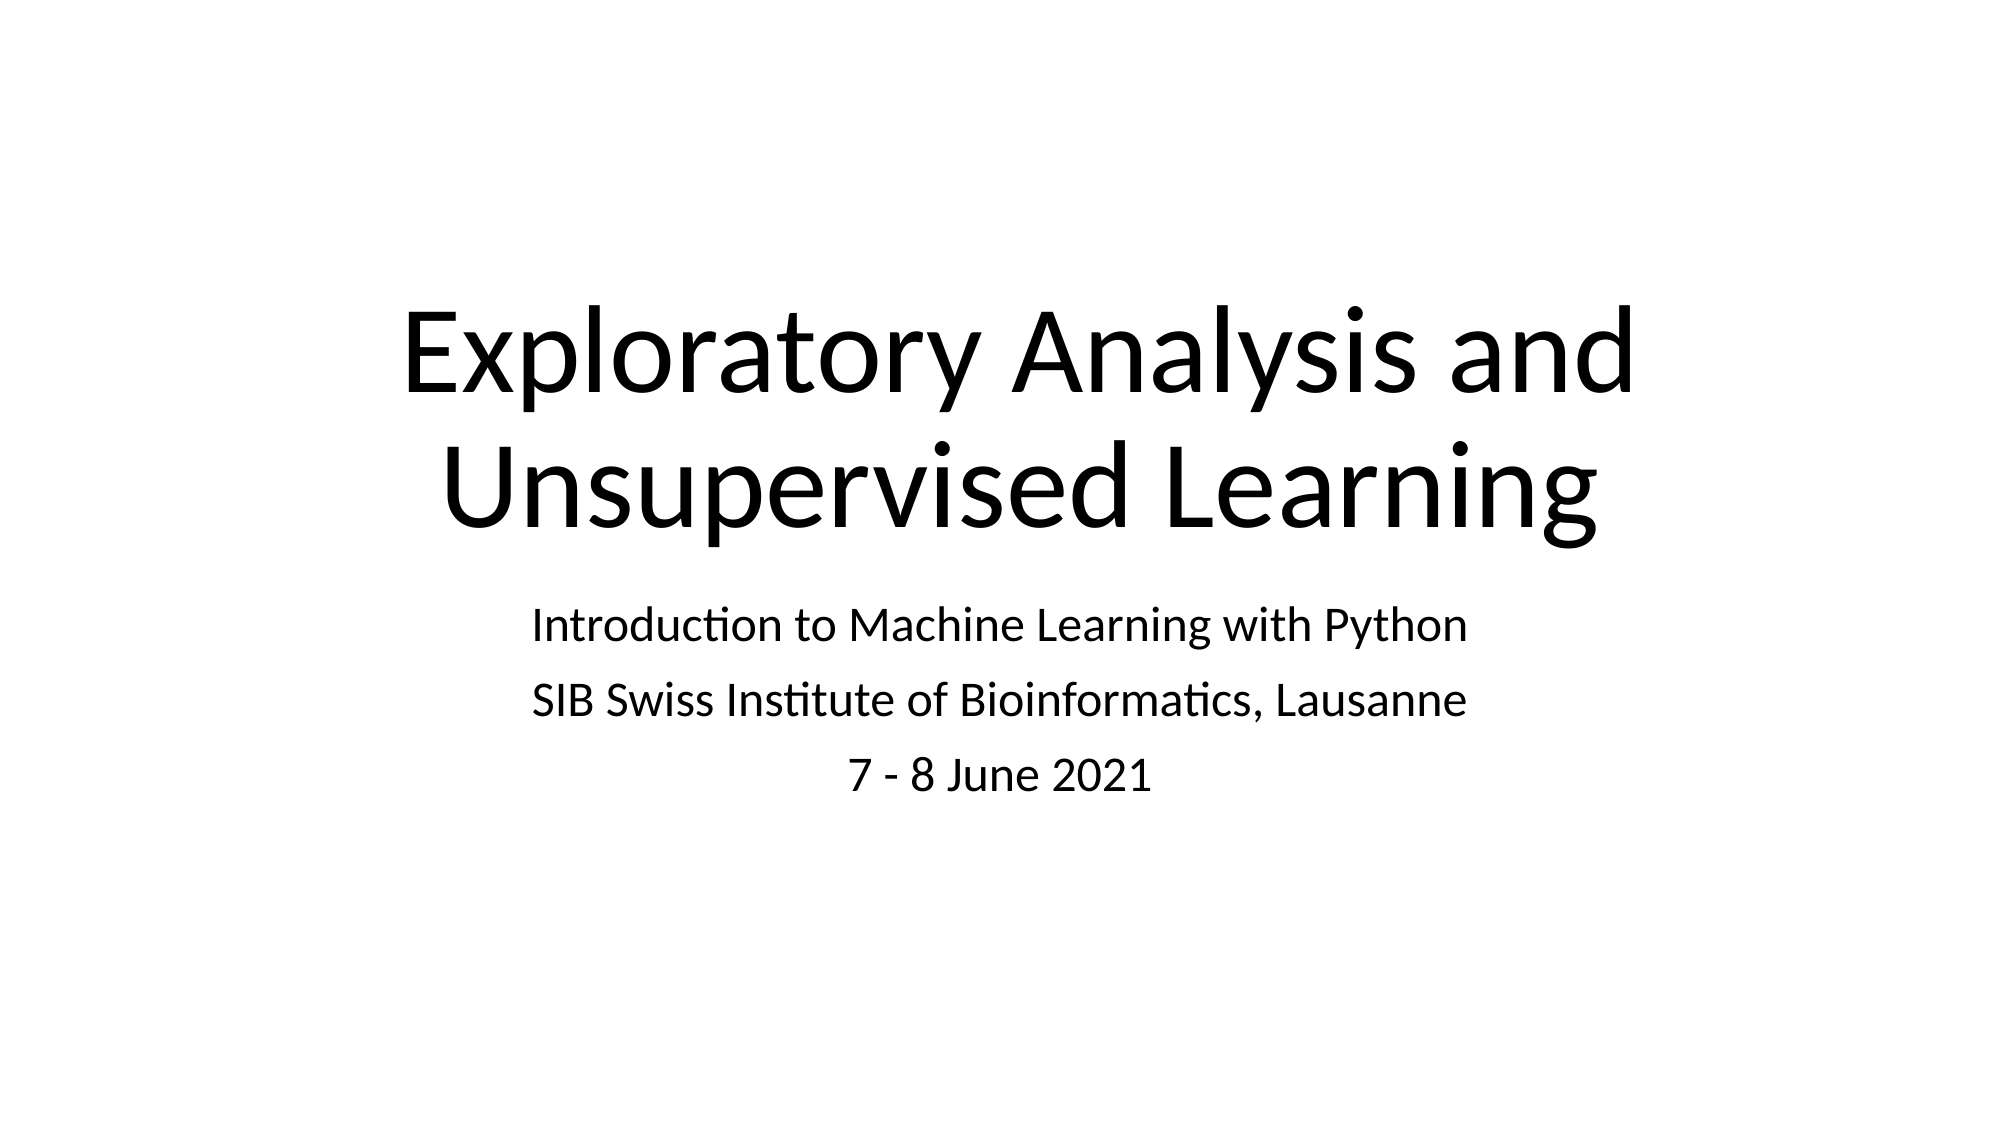

# Exploratory Analysis and Unsupervised Learning
Introduction to Machine Learning with Python
SIB Swiss Institute of Bioinformatics, Lausanne
7 - 8 June 2021